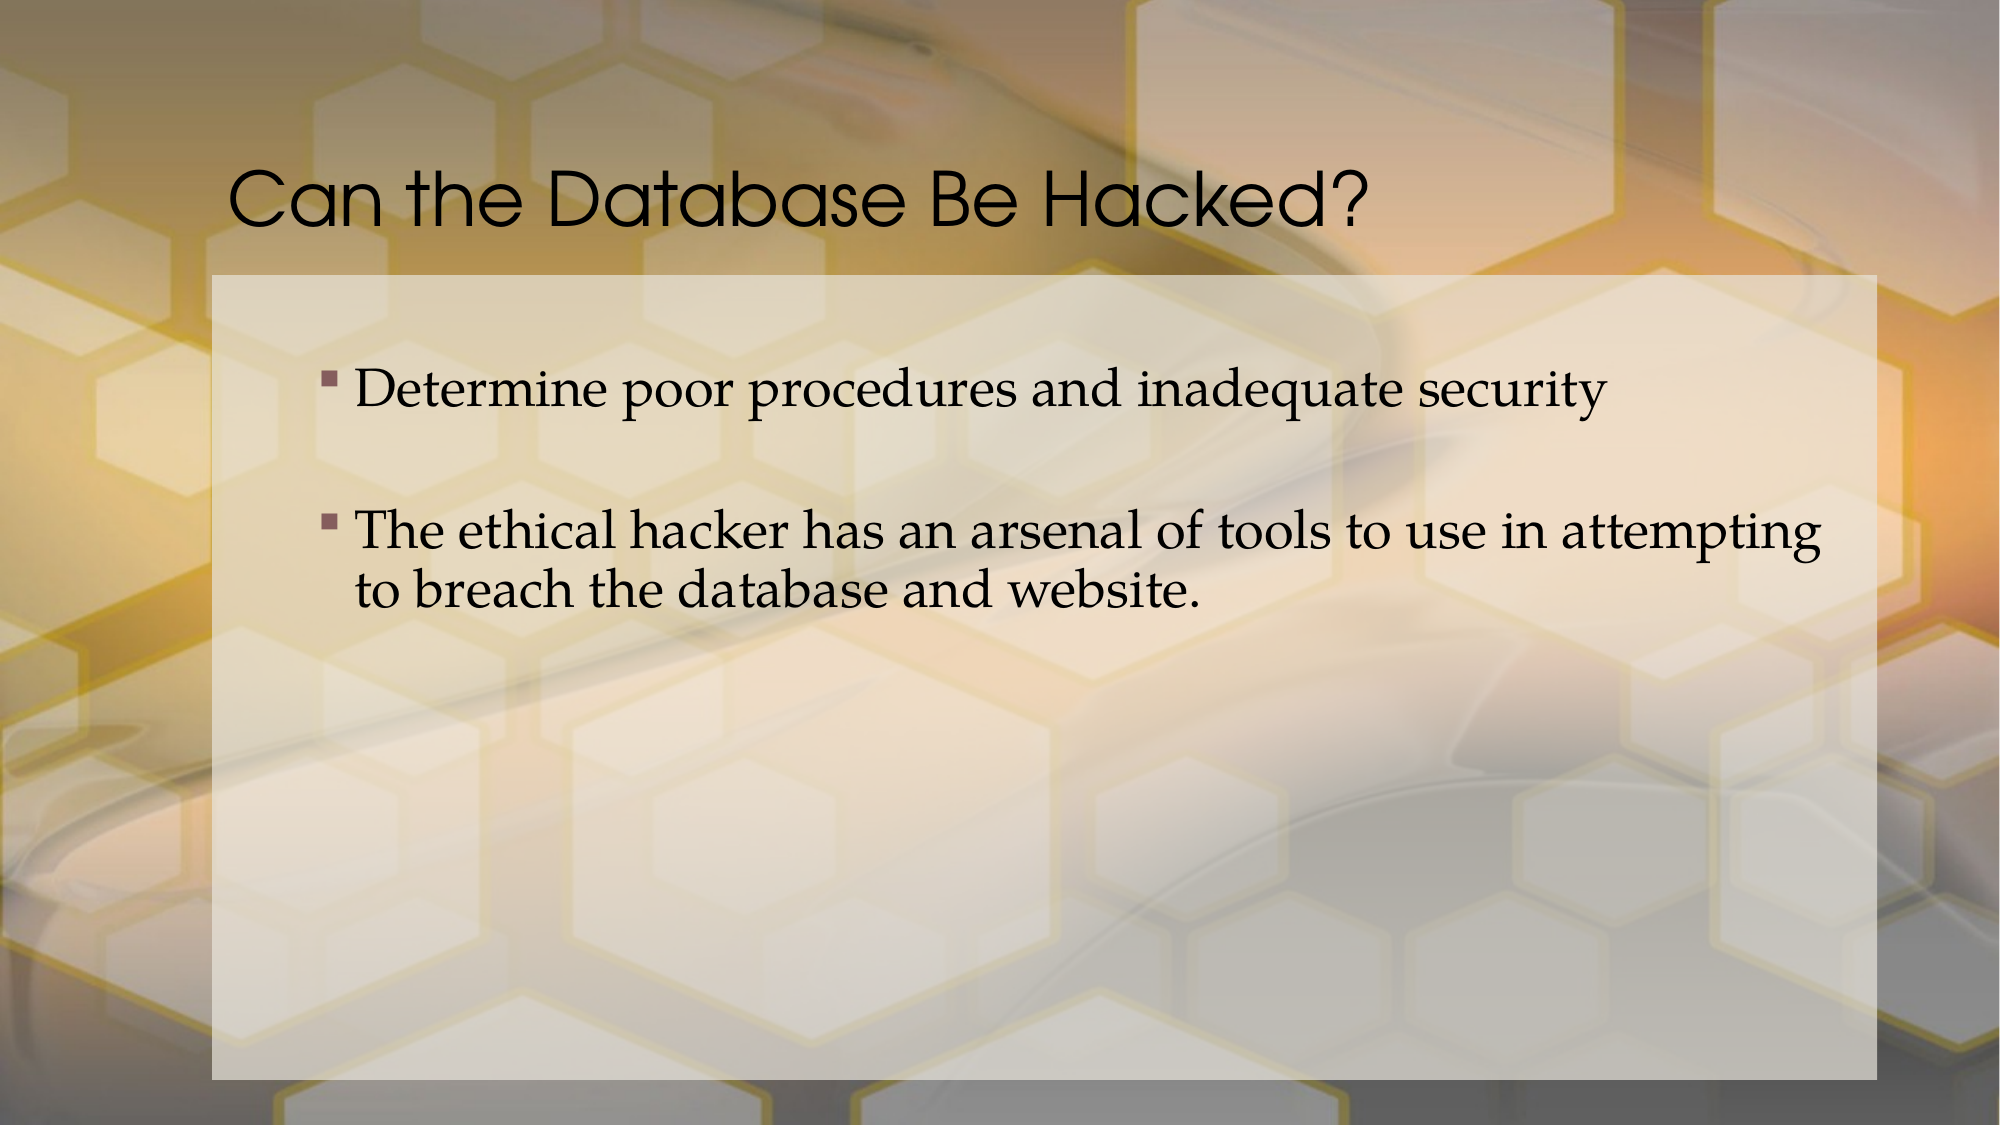

# Can the Database Be Hacked?

Determine poor procedures and inadequate security

The ethical hacker has an arsenal of tools to use in attempting to breach the database and website.